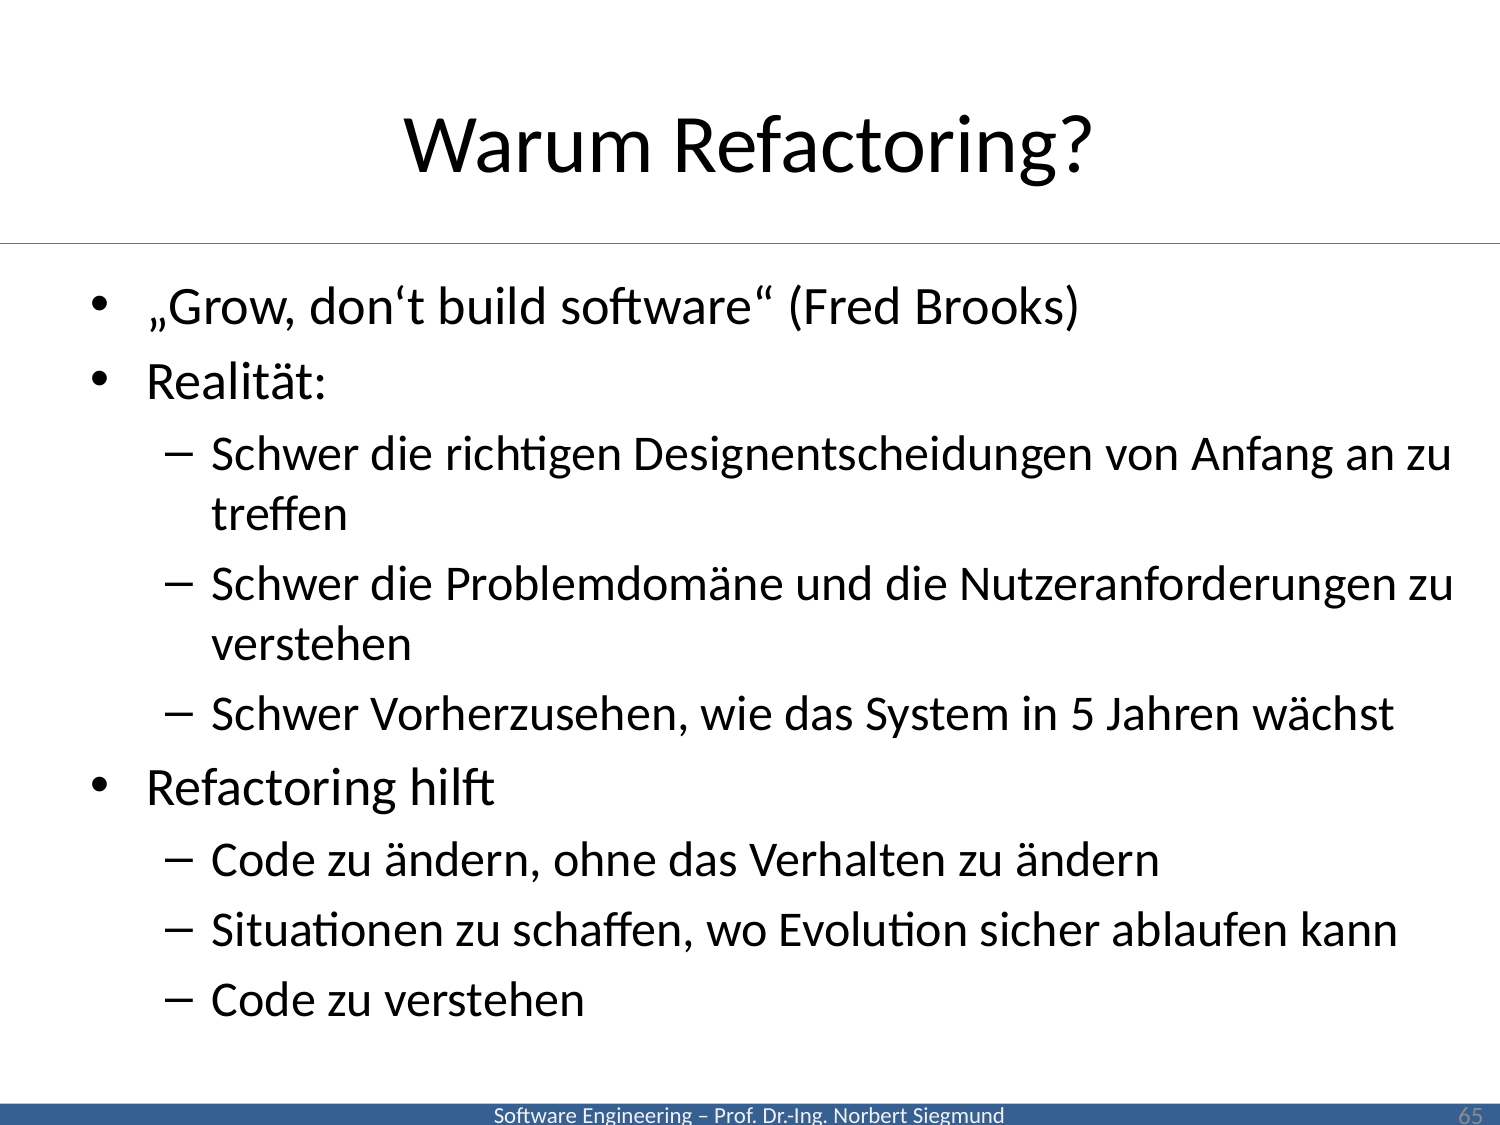

# Warum Refactoring?
„Grow, don‘t build software“ (Fred Brooks)
Realität:
Schwer die richtigen Designentscheidungen von Anfang an zu treffen
Schwer die Problemdomäne und die Nutzeranforderungen zu verstehen
Schwer Vorherzusehen, wie das System in 5 Jahren wächst
Refactoring hilft
Code zu ändern, ohne das Verhalten zu ändern
Situationen zu schaffen, wo Evolution sicher ablaufen kann
Code zu verstehen
65